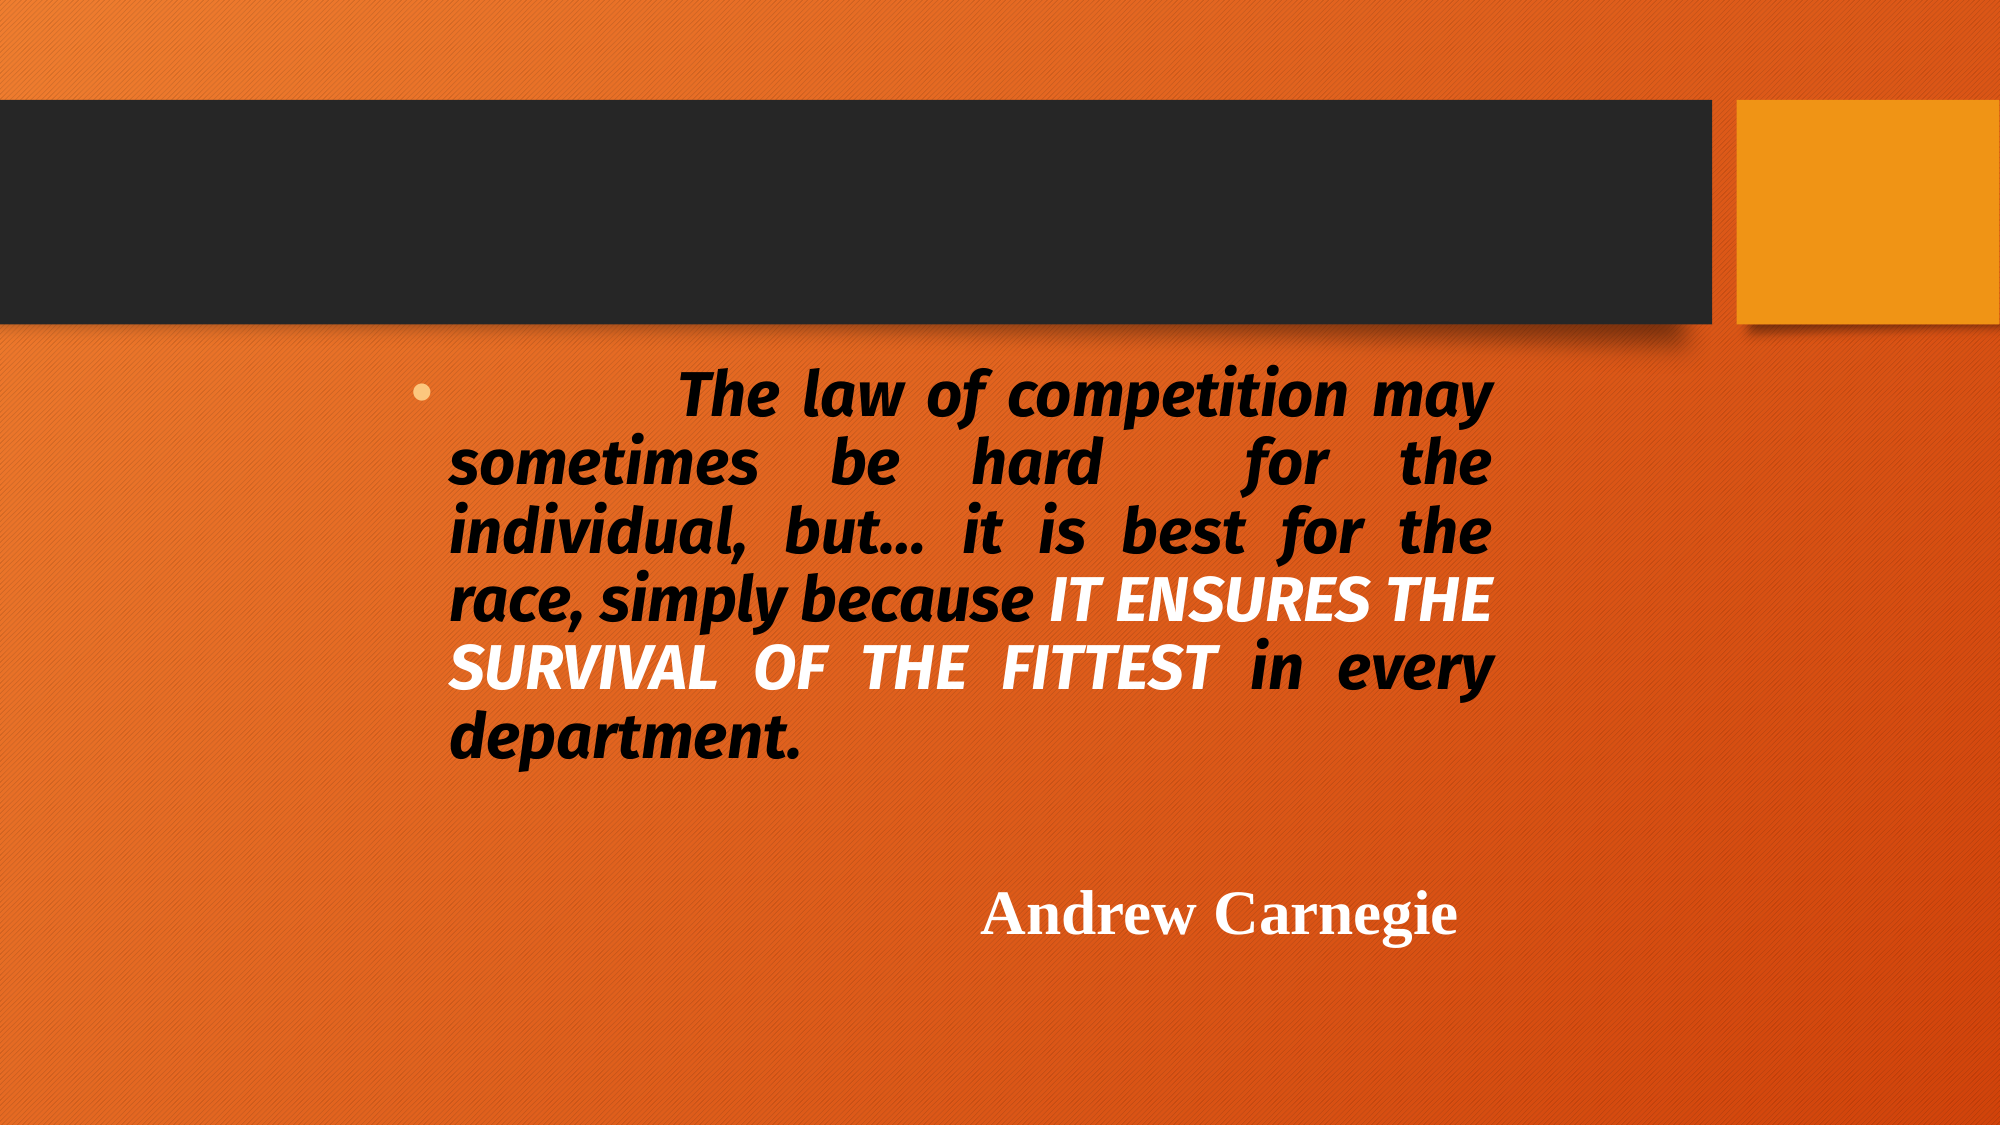

The law of competition may sometimes be hard  for the individual, but… it is best for the race, simply because IT ENSURES THE SURVIVAL OF THE FITTEST in every department.

				Andrew Carnegie